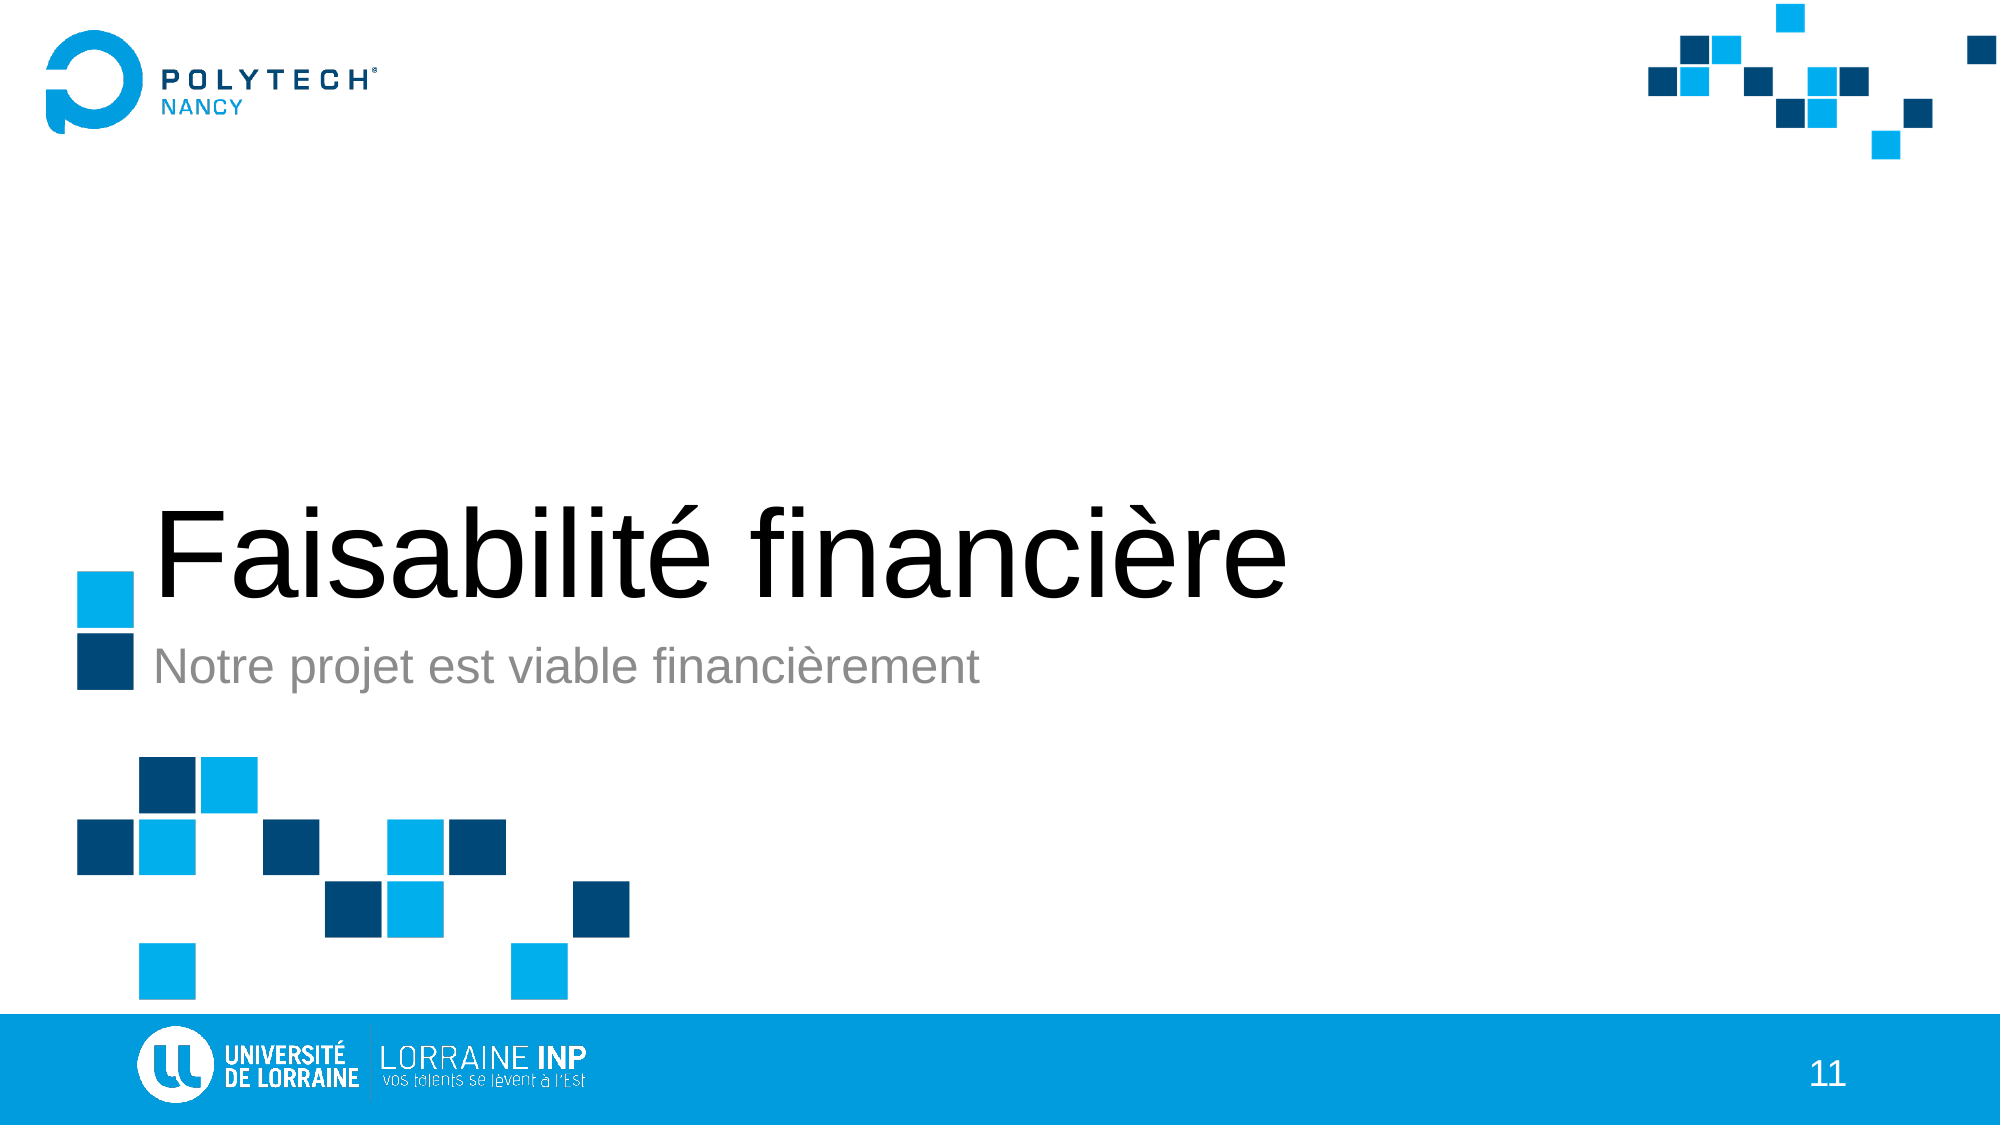

# Faisabilité financière
Notre projet est viable financièrement